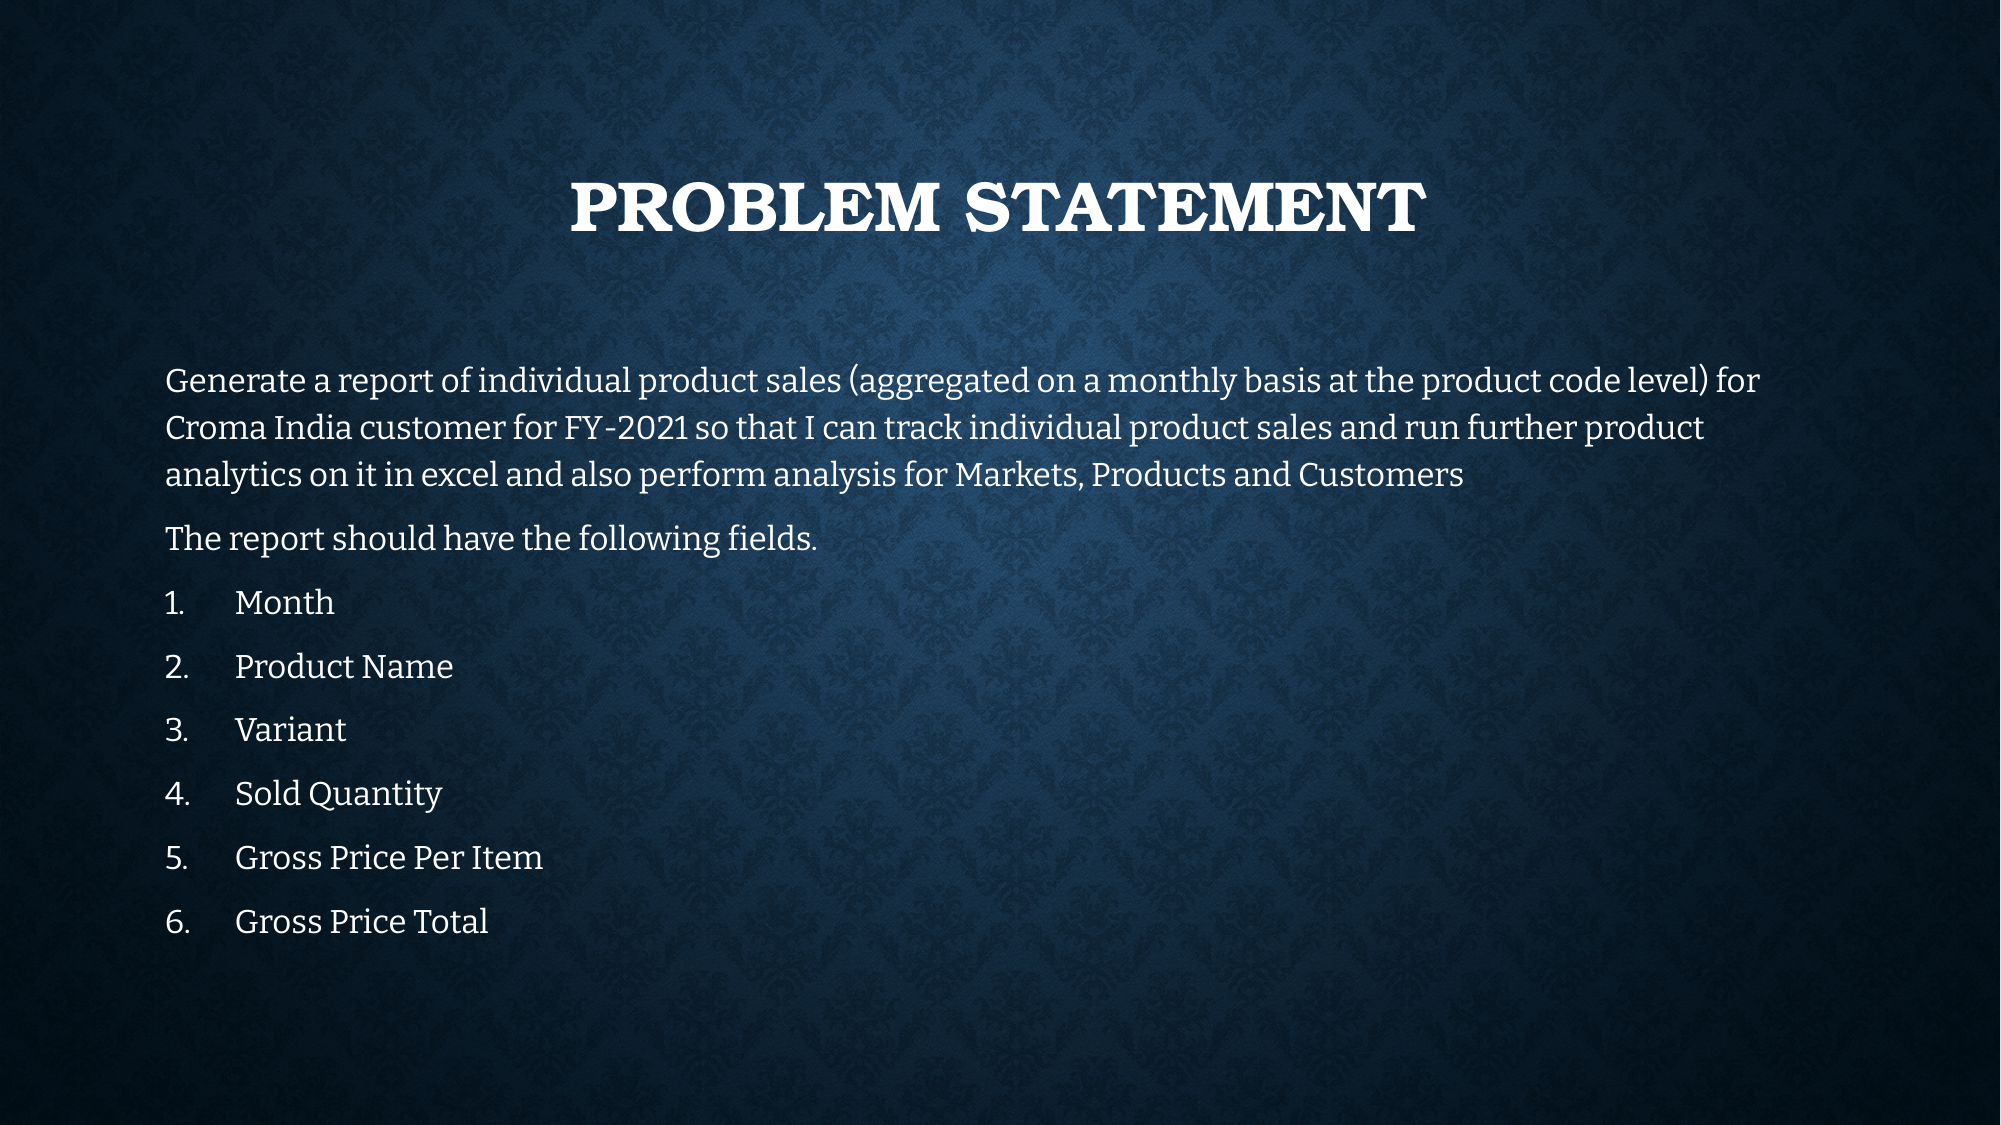

# Problem Statement
Generate a report of individual product sales (aggregated on a monthly basis at the product code level) for Croma India customer for FY-2021 so that I can track individual product sales and run further product analytics on it in excel and also perform analysis for Markets, Products and Customers
The report should have the following fields.
Month
Product Name
Variant
Sold Quantity
Gross Price Per Item
Gross Price Total